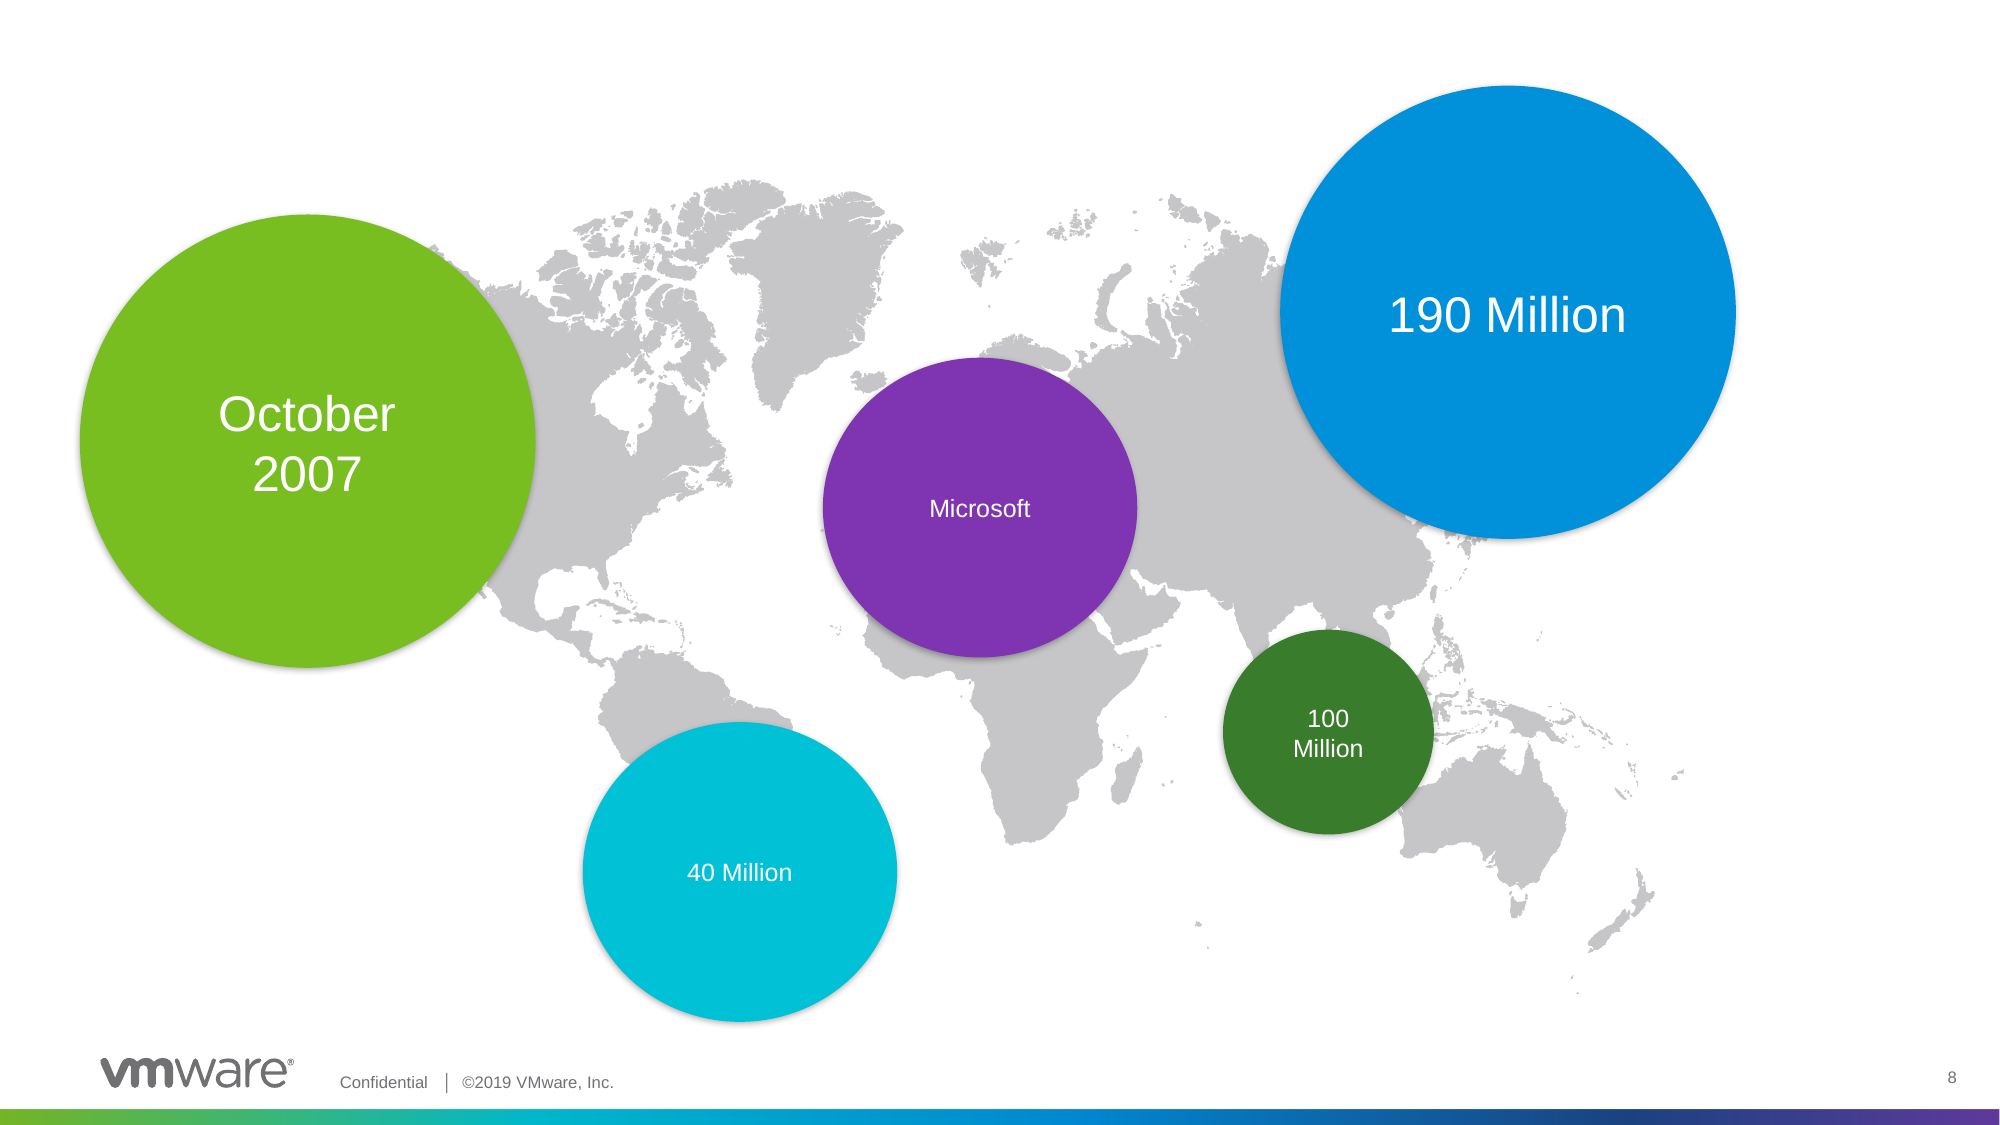

190 Million

October 2007
Microsoft
100 Million
40 Million